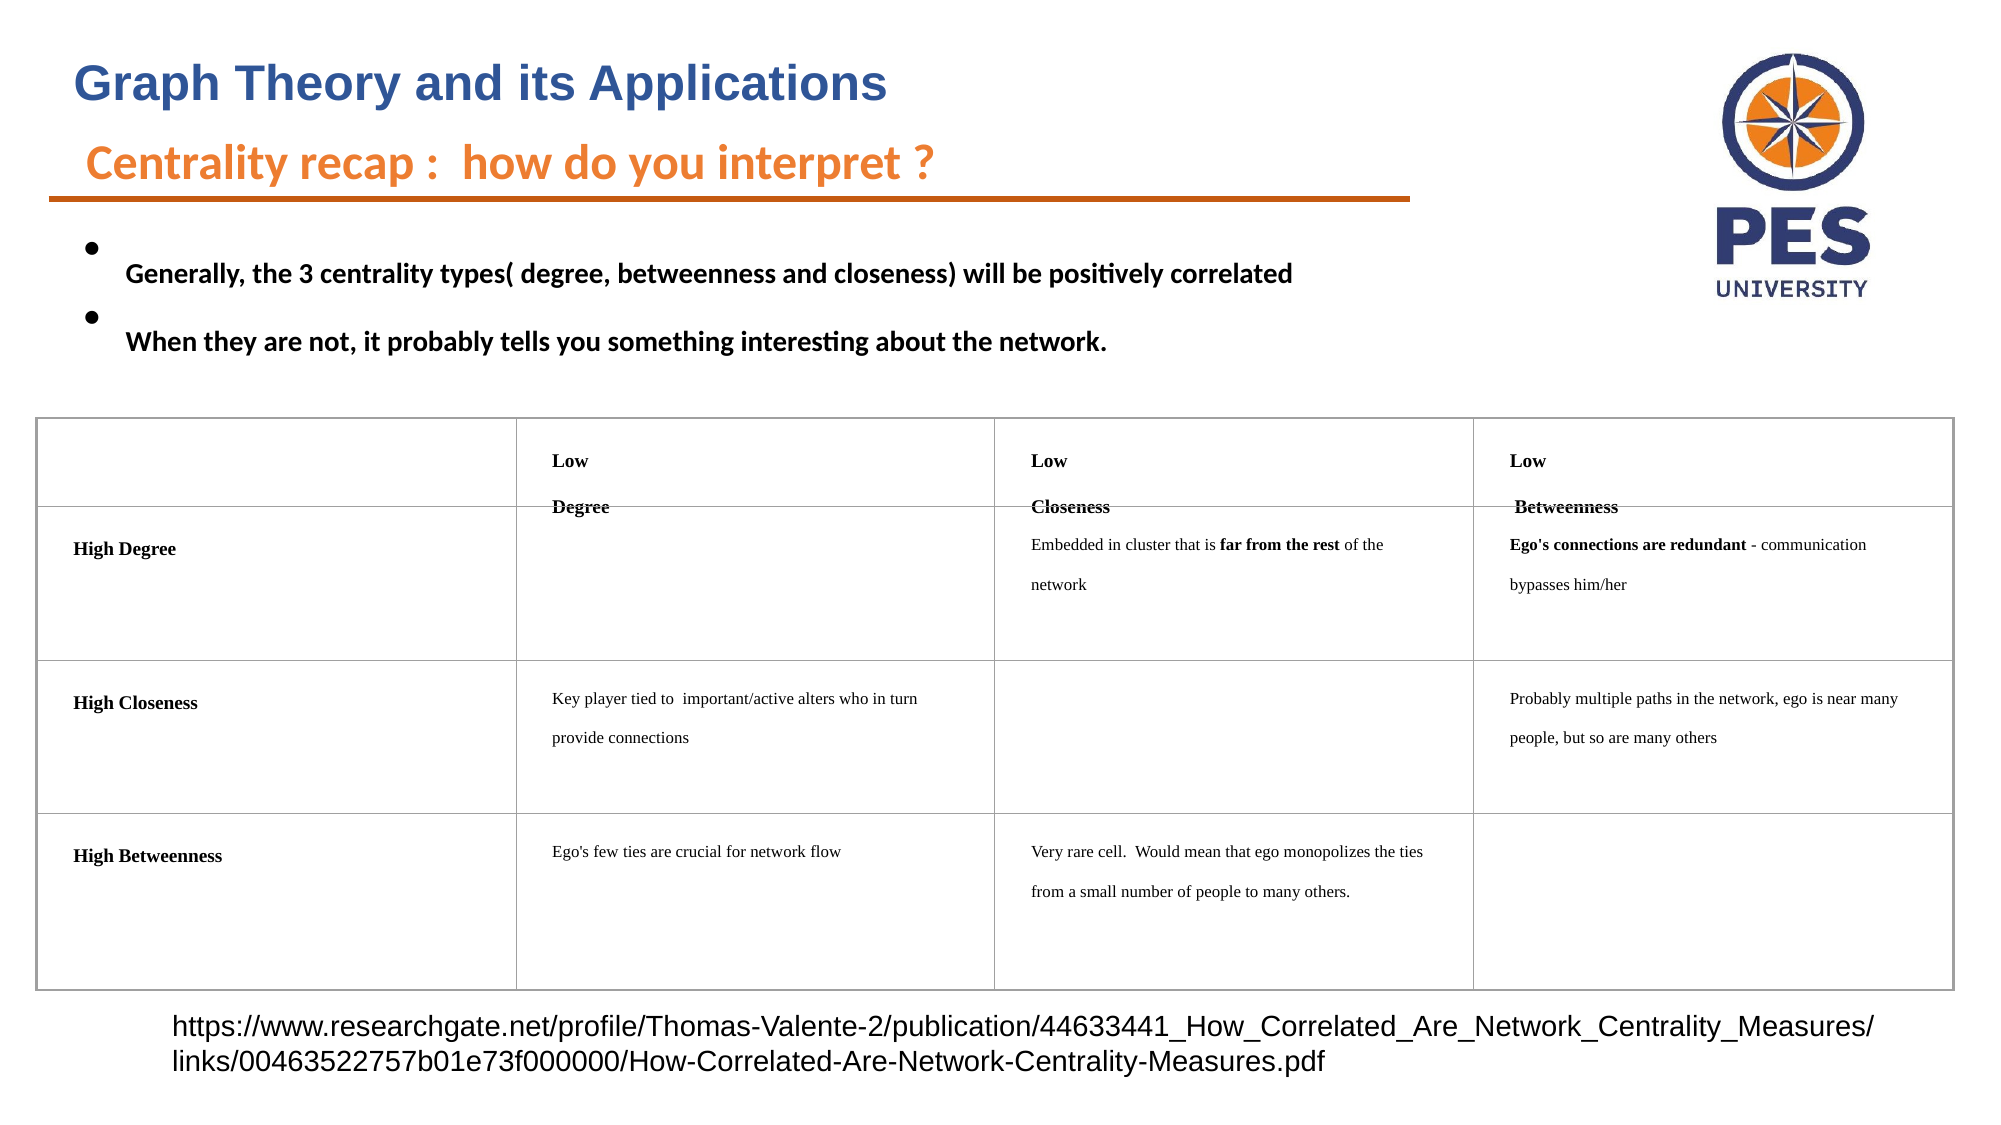

Graph Theory and its Applications

Centrality recap :  how do you interpret ?
 Generally, the 3 centrality types( degree, betweenness and closeness) will be positively correlated
 When they are not, it probably tells you something interesting about the network.

Low
Degree

Low
Closeness

Low
 Betweenness

High Degree

Embedded in cluster that is far from the rest of the network

Ego's connections are redundant - communication bypasses him/her

High Closeness

Key player tied to  important/active alters who in turn provide connections

Probably multiple paths in the network, ego is near many people, but so are many others

High Betweenness

Ego's few ties are crucial for network flow

Very rare cell.  Would mean that ego monopolizes the ties from a small number of people to many others.

https://www.researchgate.net/profile/Thomas-Valente-2/publication/44633441_How_Correlated_Are_Network_Centrality_Measures/links/00463522757b01e73f000000/How-Correlated-Are-Network-Centrality-Measures.pdf